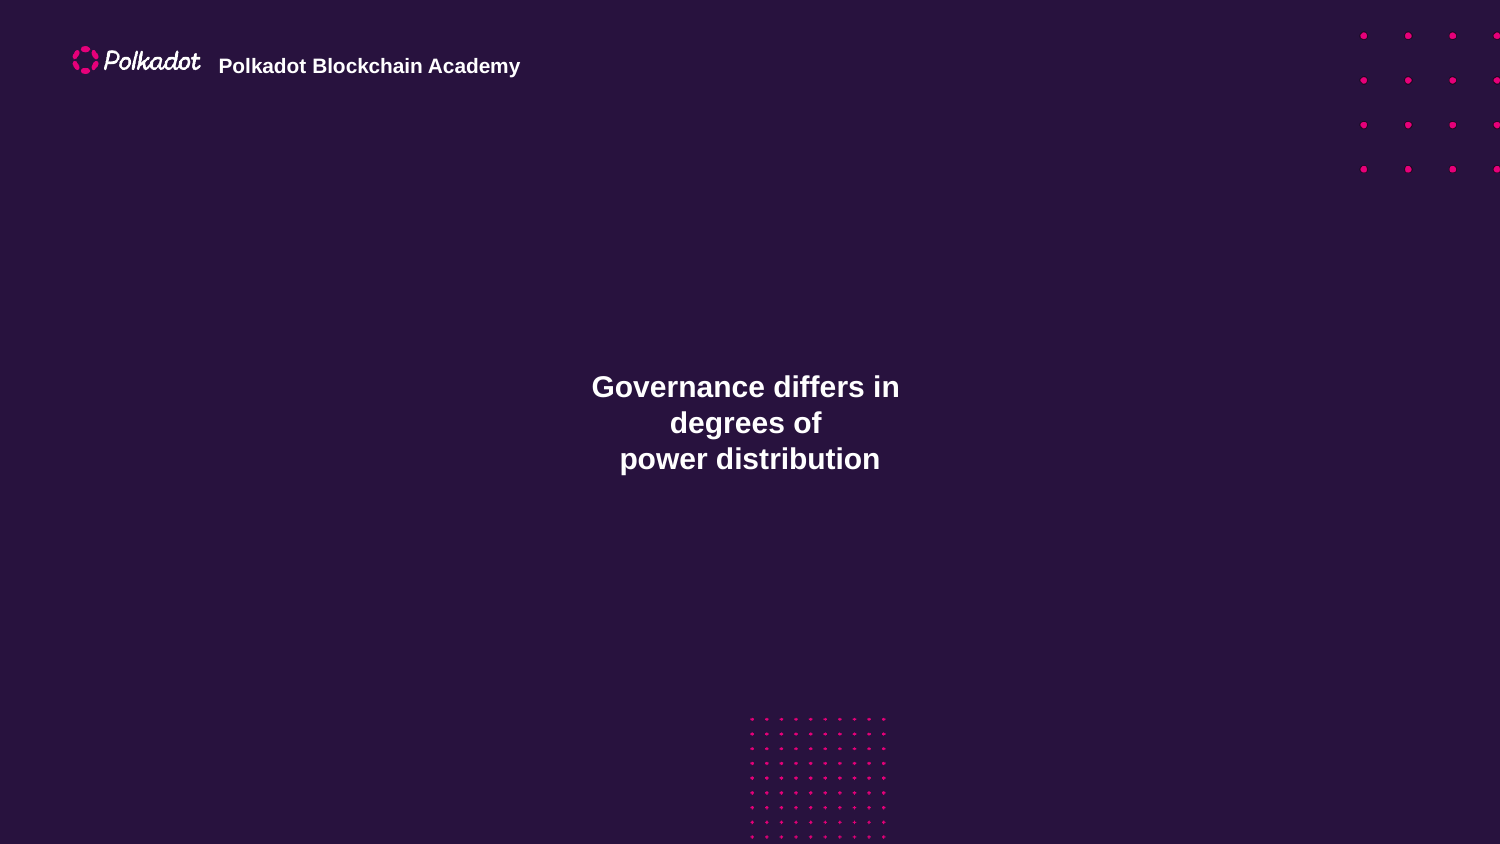

# Governance differs in
degrees of
power distribution